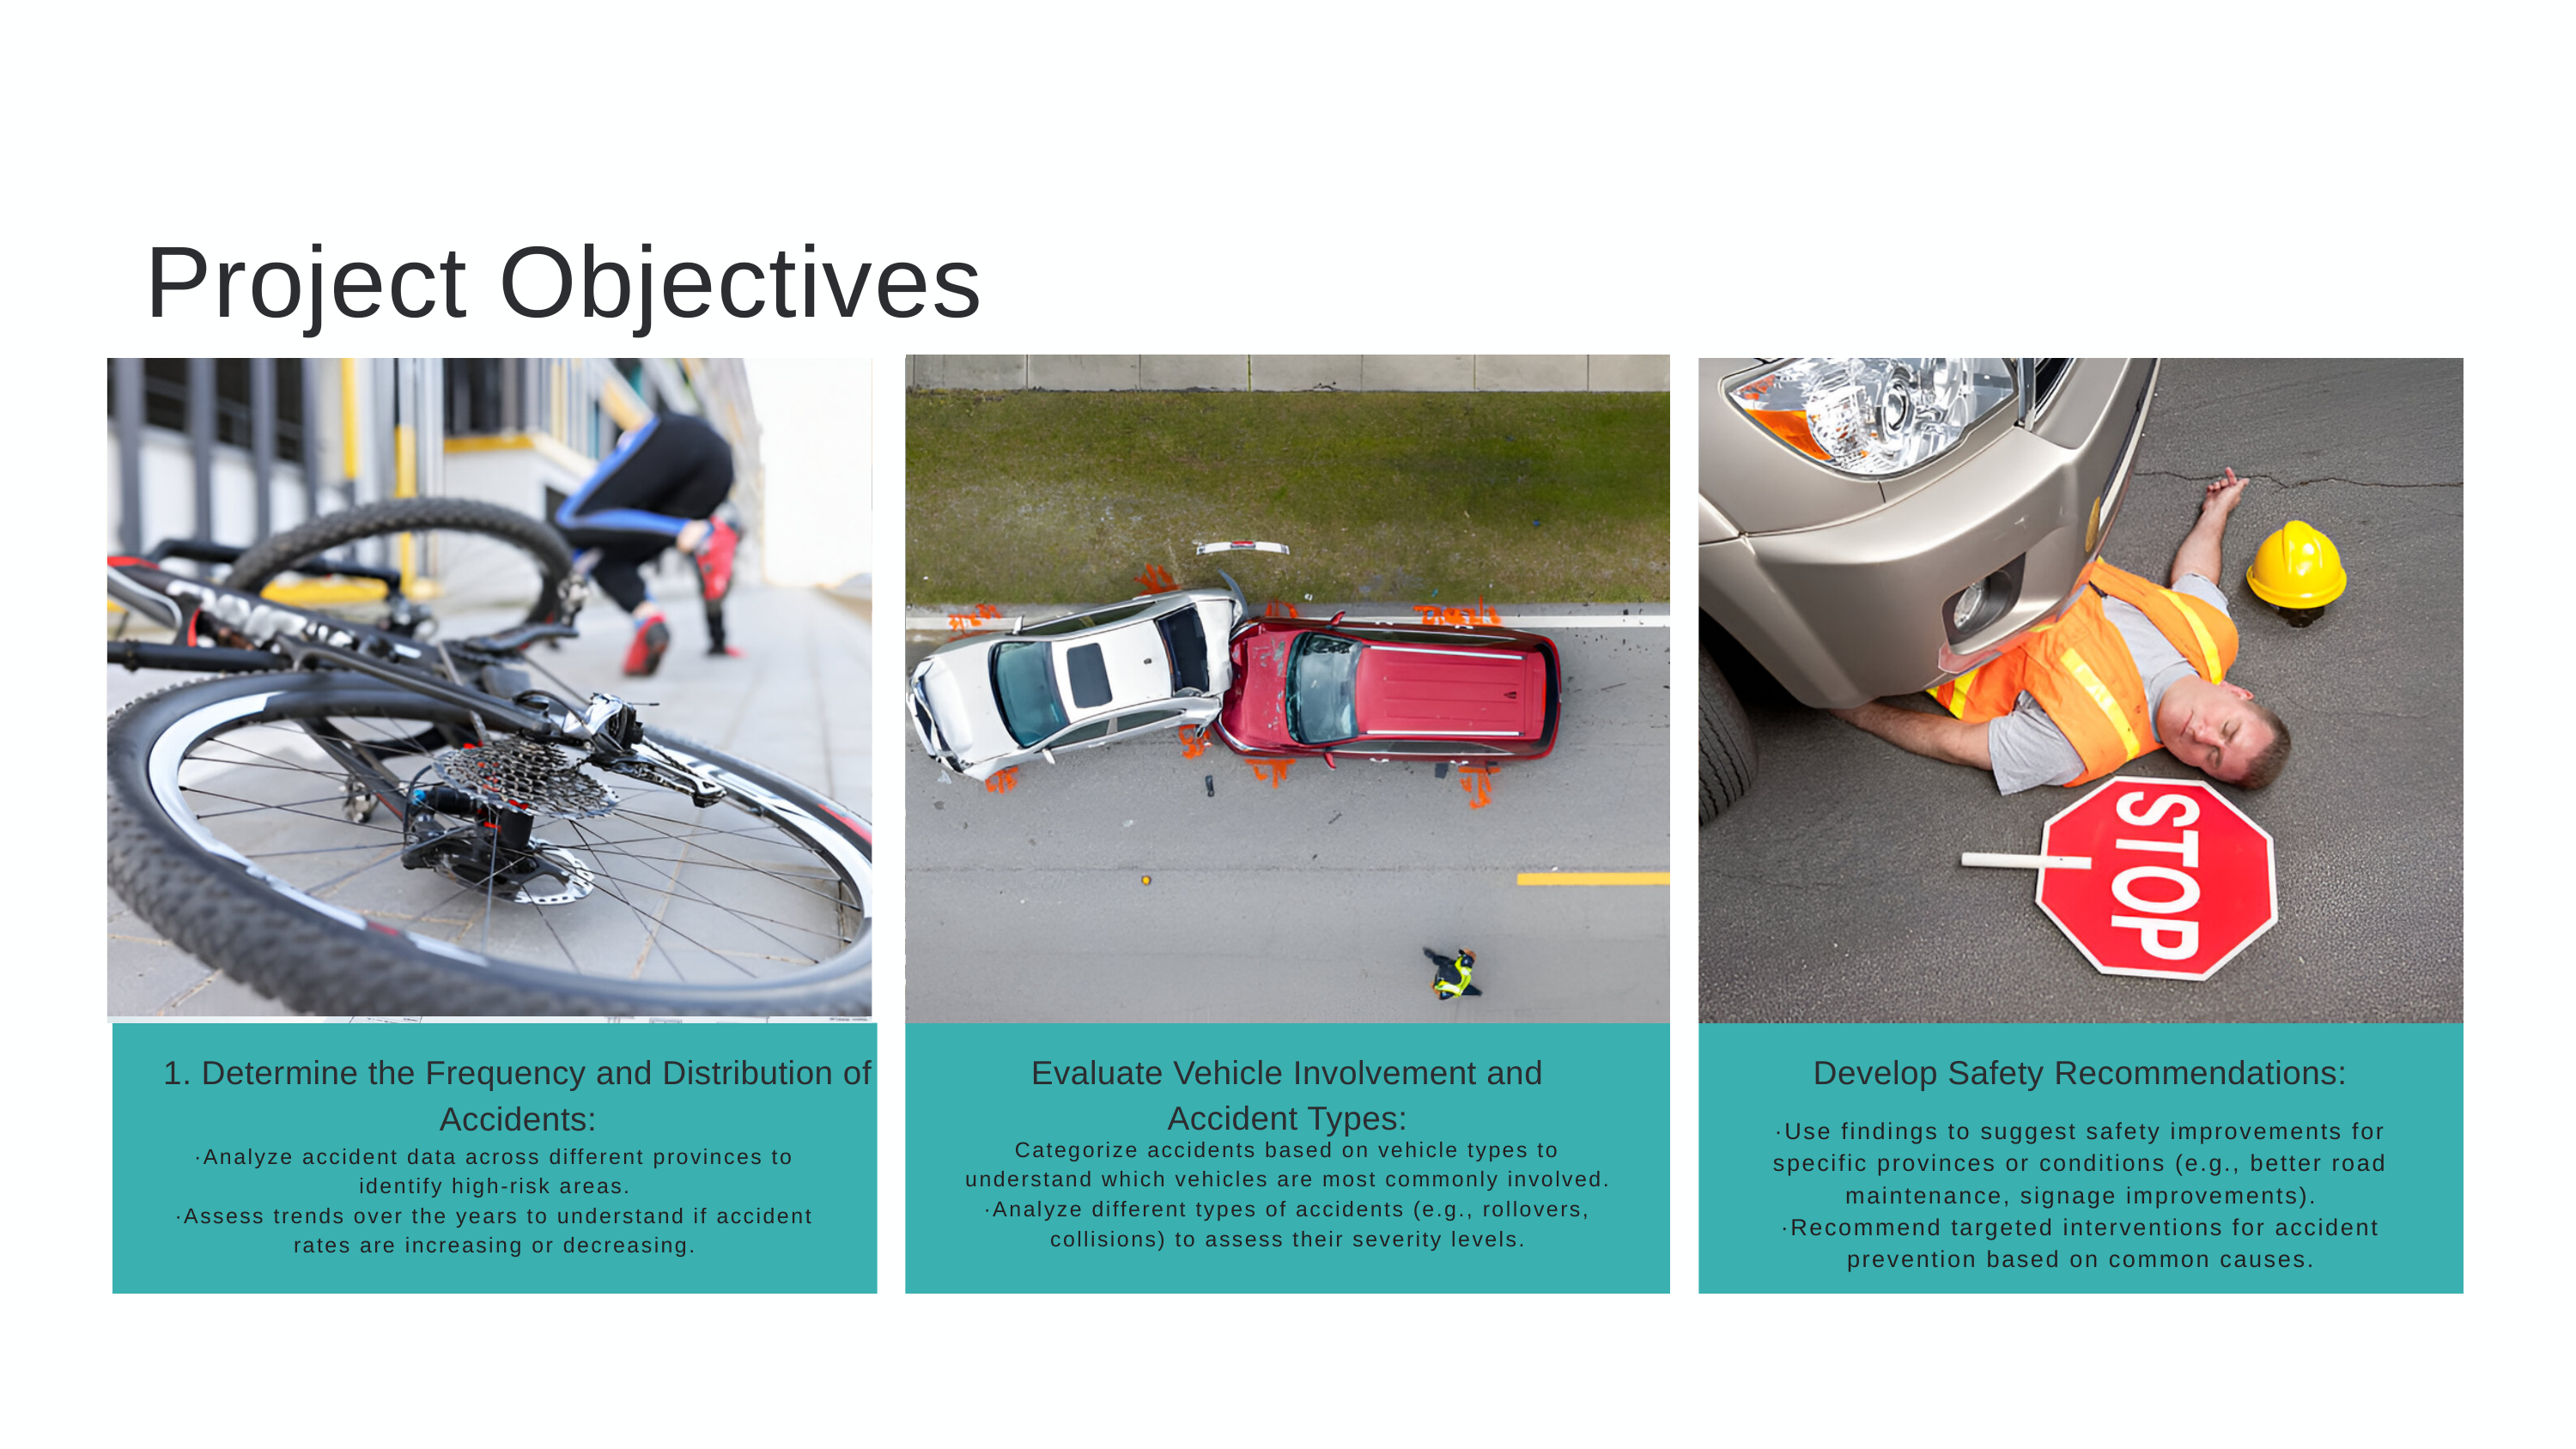

Project Objectives

Evaluate Vehicle Involvement and Accident Types:

Develop Safety Recommendations:
1. Determine the Frequency and Distribution of Accidents:
·Use findings to suggest safety improvements for specific provinces or conditions (e.g., better road maintenance, signage improvements).
·Recommend targeted interventions for accident prevention based on common causes.

Categorize accidents based on vehicle types to understand which vehicles are most commonly involved.
·Analyze different types of accidents (e.g., rollovers, collisions) to assess their severity levels.
·Analyze accident data across different provinces to identify high-risk areas.
·Assess trends over the years to understand if accident rates are increasing or decreasing.